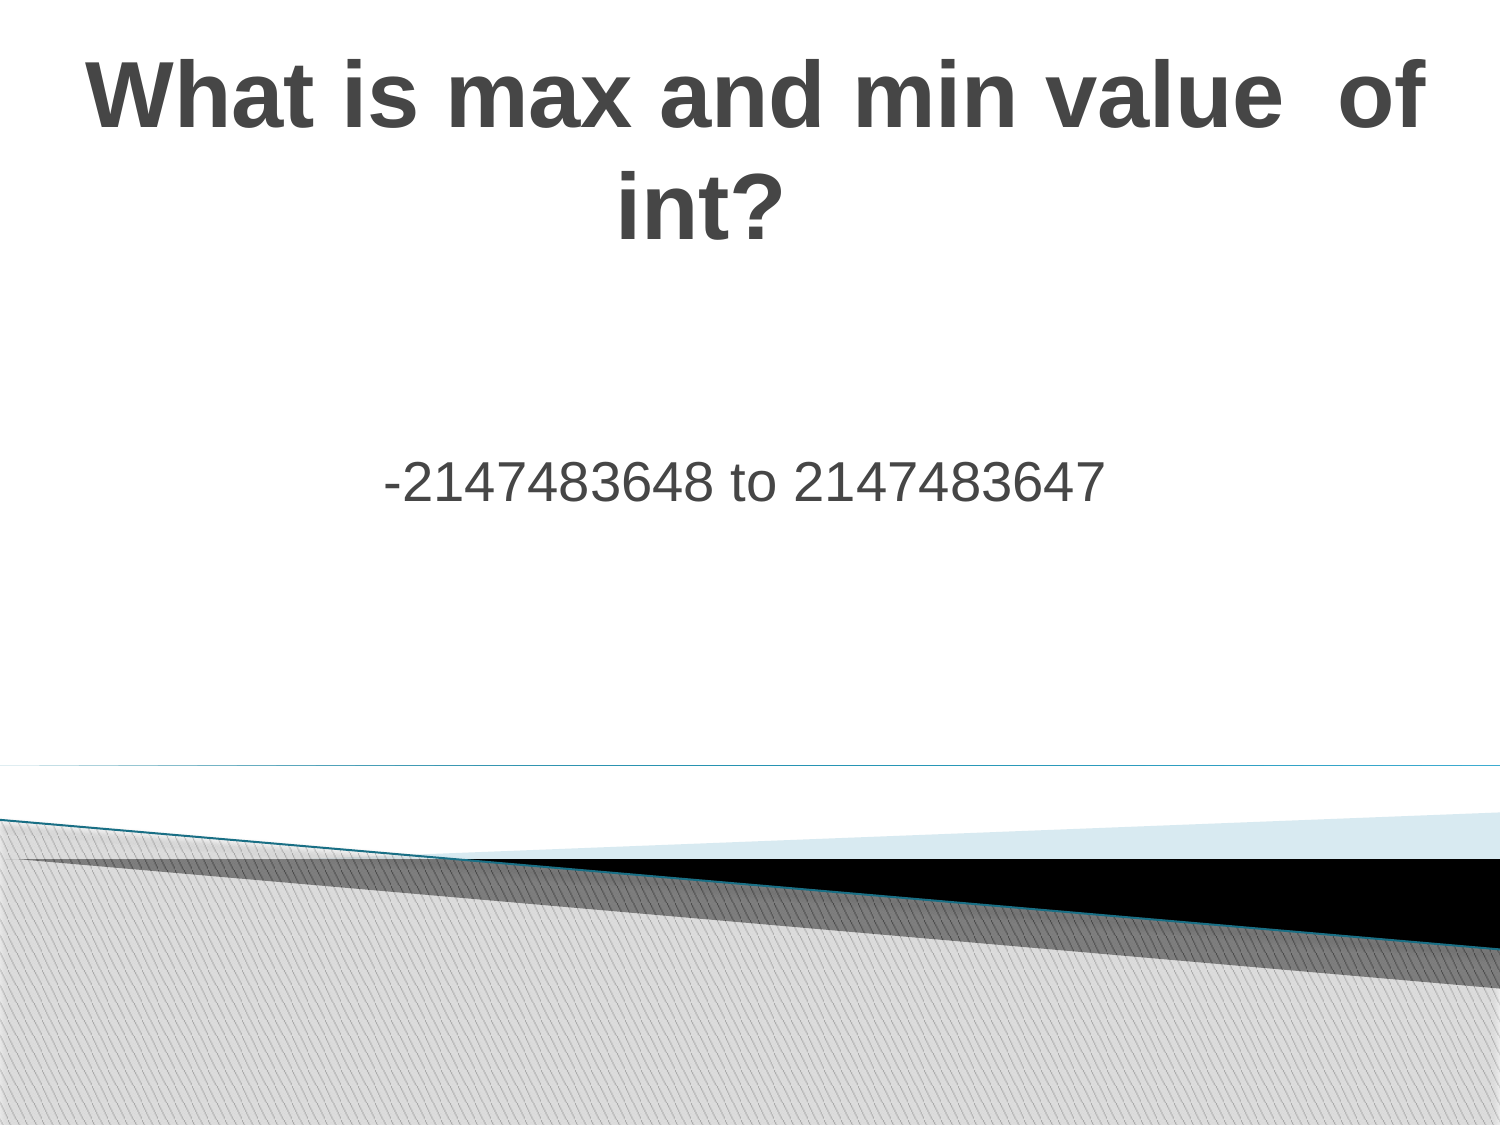

# What is max and min value  of int?
-2147483648 to 2147483647